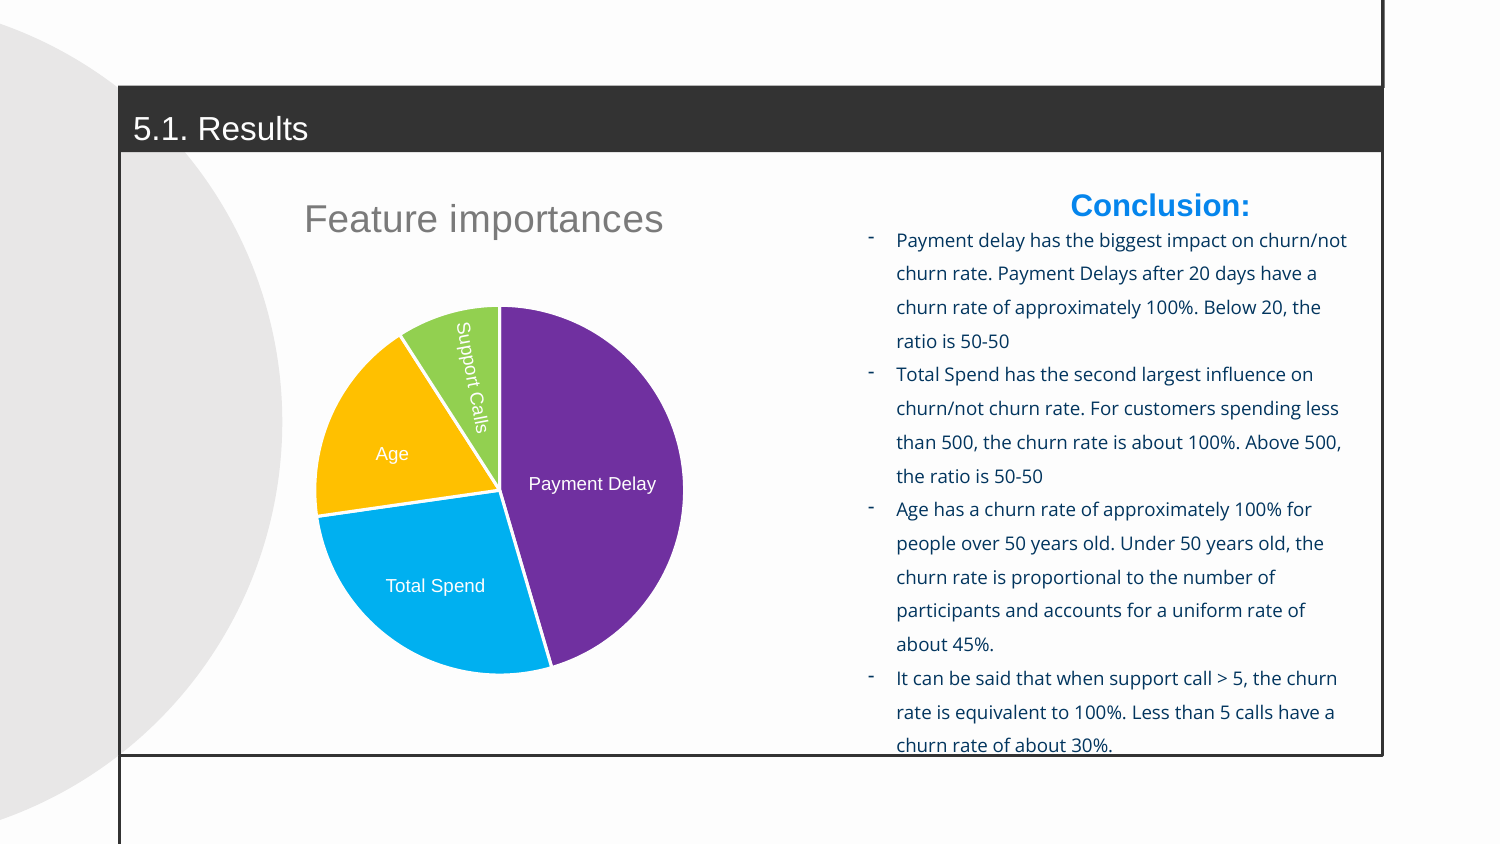

# 5.1. Results

### Chart: Feature importances

| Category | Sales |
|---|---|
| 1st Qtr | 5.0 |
| 2nd Qtr | 3.0 |
| 3rd Qtr | 2.0 |
| 4th Qtr | 1.0 |
Conclusion:
Payment delay has the biggest impact on churn/not churn rate. Payment Delays after 20 days have a churn rate of approximately 100%. Below 20, the ratio is 50-50
Total Spend has the second largest influence on churn/not churn rate. For customers spending less than 500, the churn rate is about 100%. Above 500, the ratio is 50-50
Age has a churn rate of approximately 100% for people over 50 years old. Under 50 years old, the churn rate is proportional to the number of participants and accounts for a uniform rate of about 45%.
It can be said that when support call > 5, the churn rate is equivalent to 100%. Less than 5 calls have a churn rate of about 30%.

Support Calls
Age
Payment Delay
Total Spend